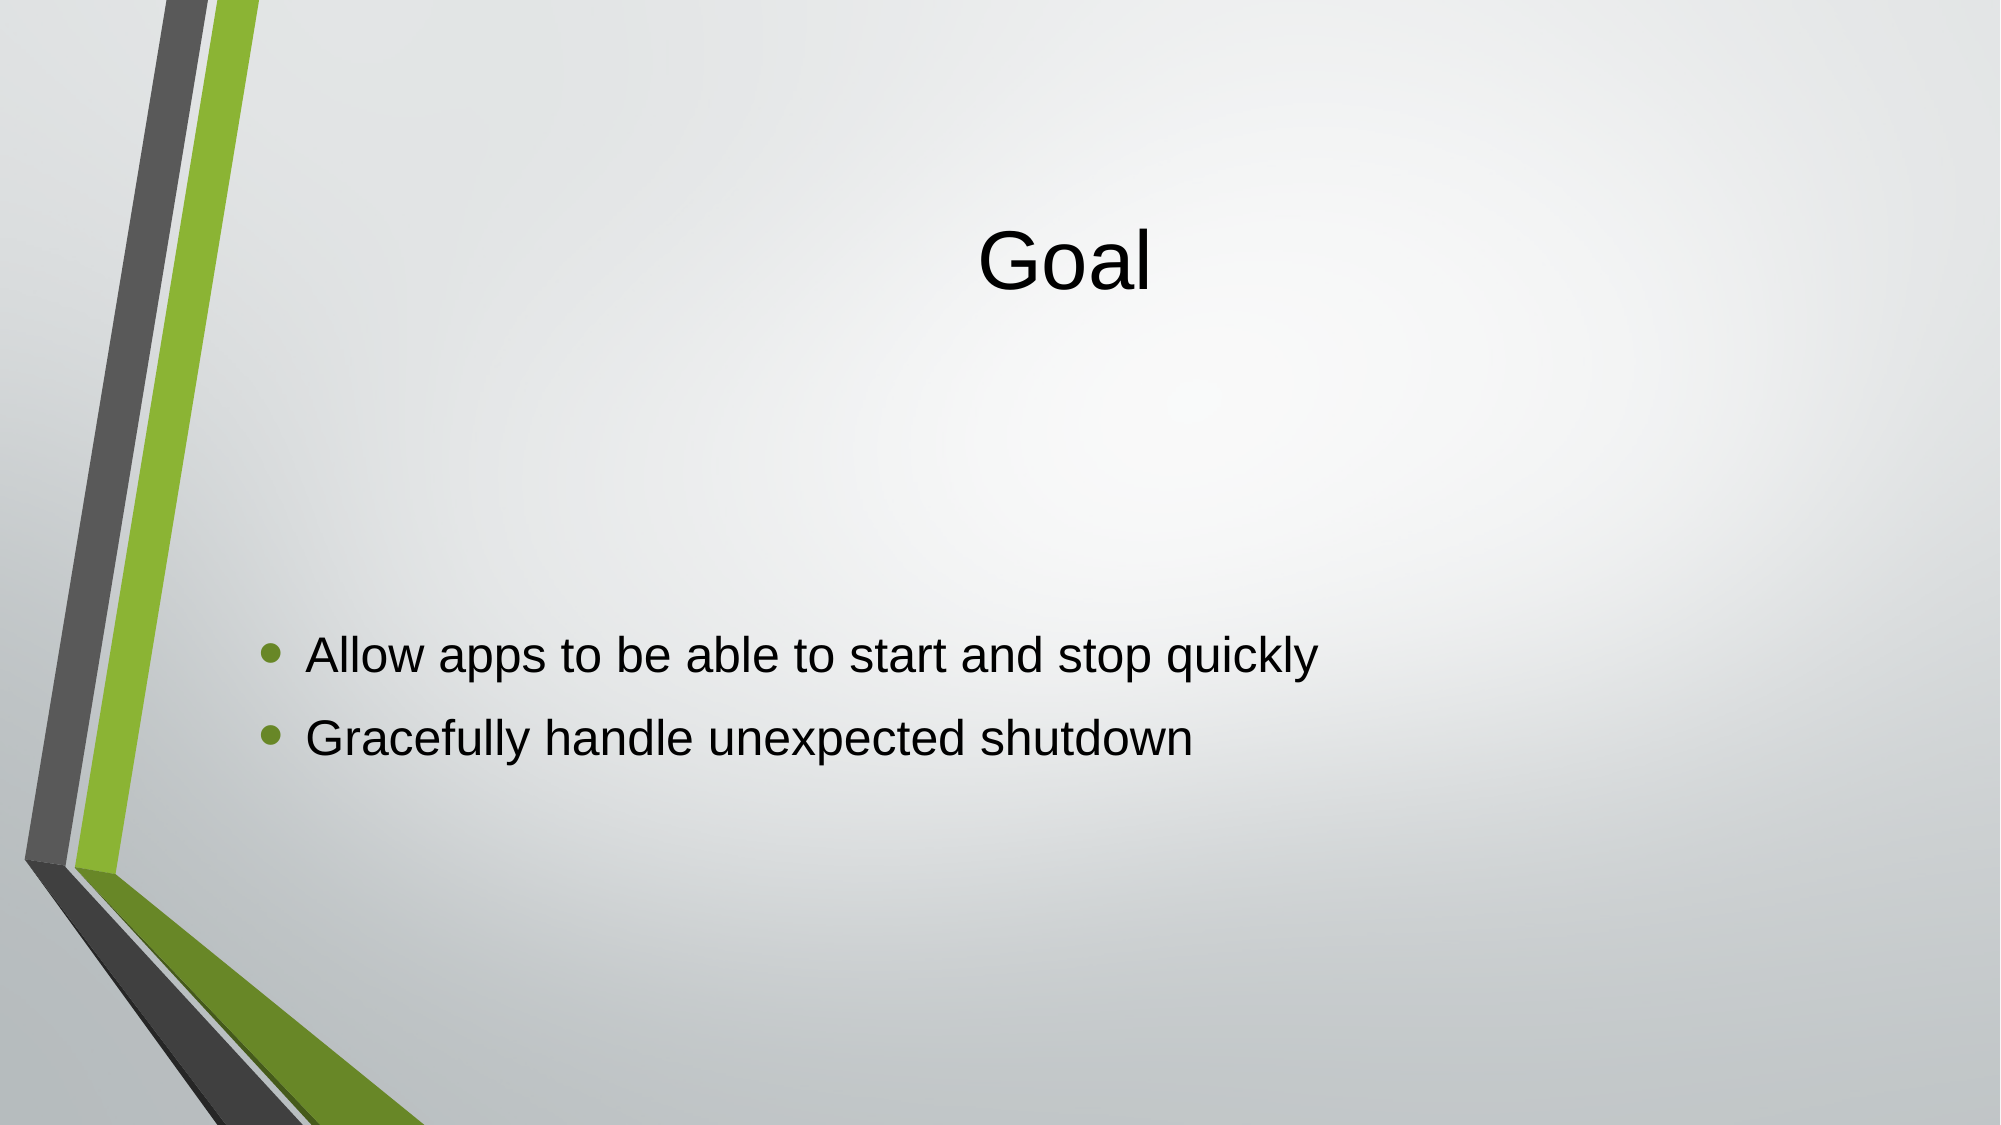

# Goal
Allow apps to be able to start and stop quickly
Gracefully handle unexpected shutdown